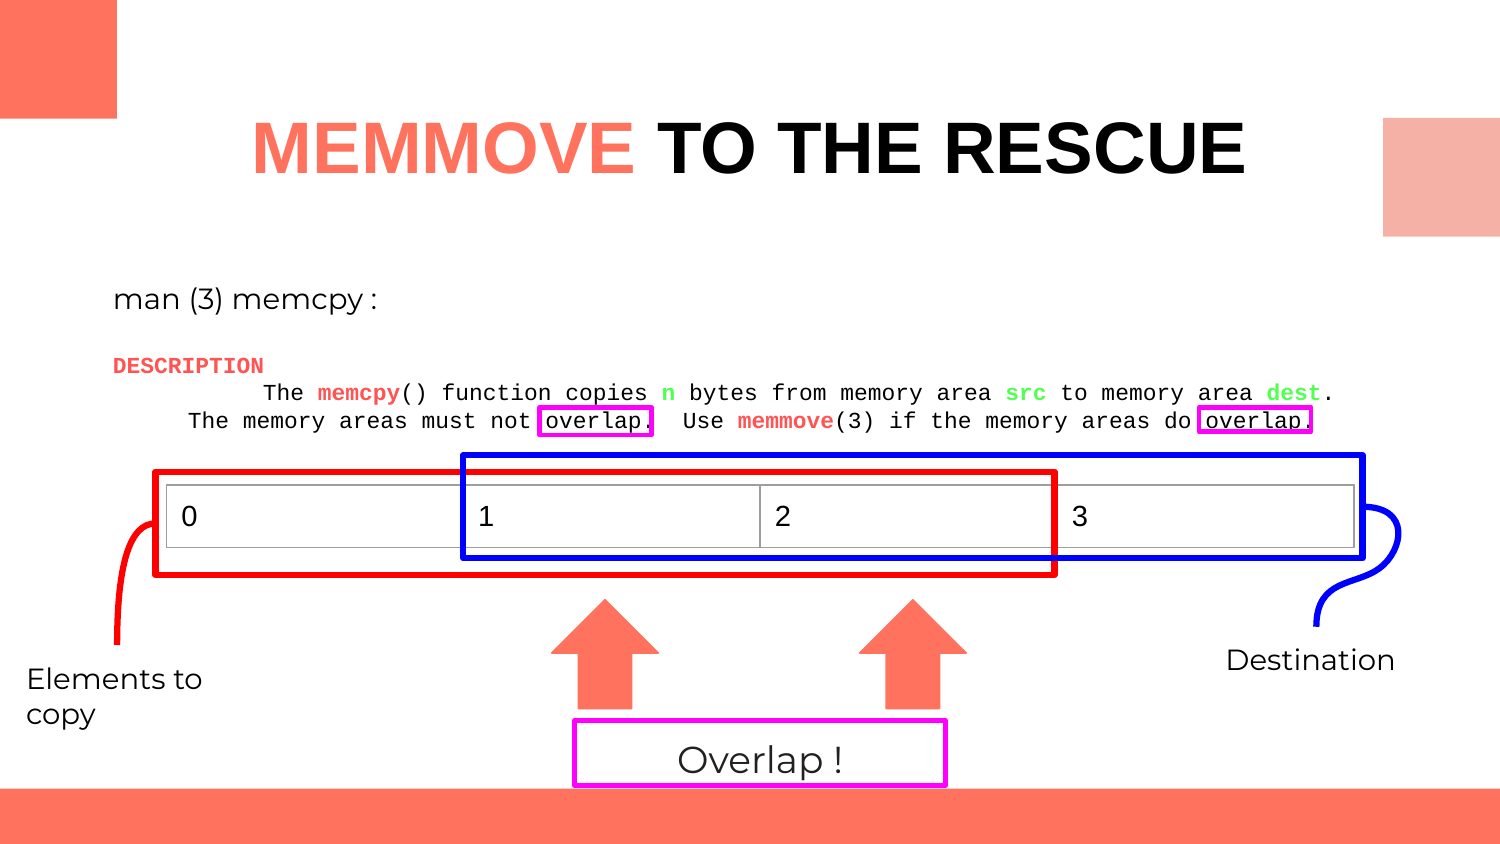

# MEMMOVE TO THE RESCUE
man (3) memcpy :

DESCRIPTION
    	The memcpy() function copies n bytes from memory area src to memory area dest.
The memory areas must not overlap.  Use memmove(3) if the memory areas do overlap.

| 0 | 1 | 2 | 3 |
| --- | --- | --- | --- |

Destination
Elements to copy
Overlap !